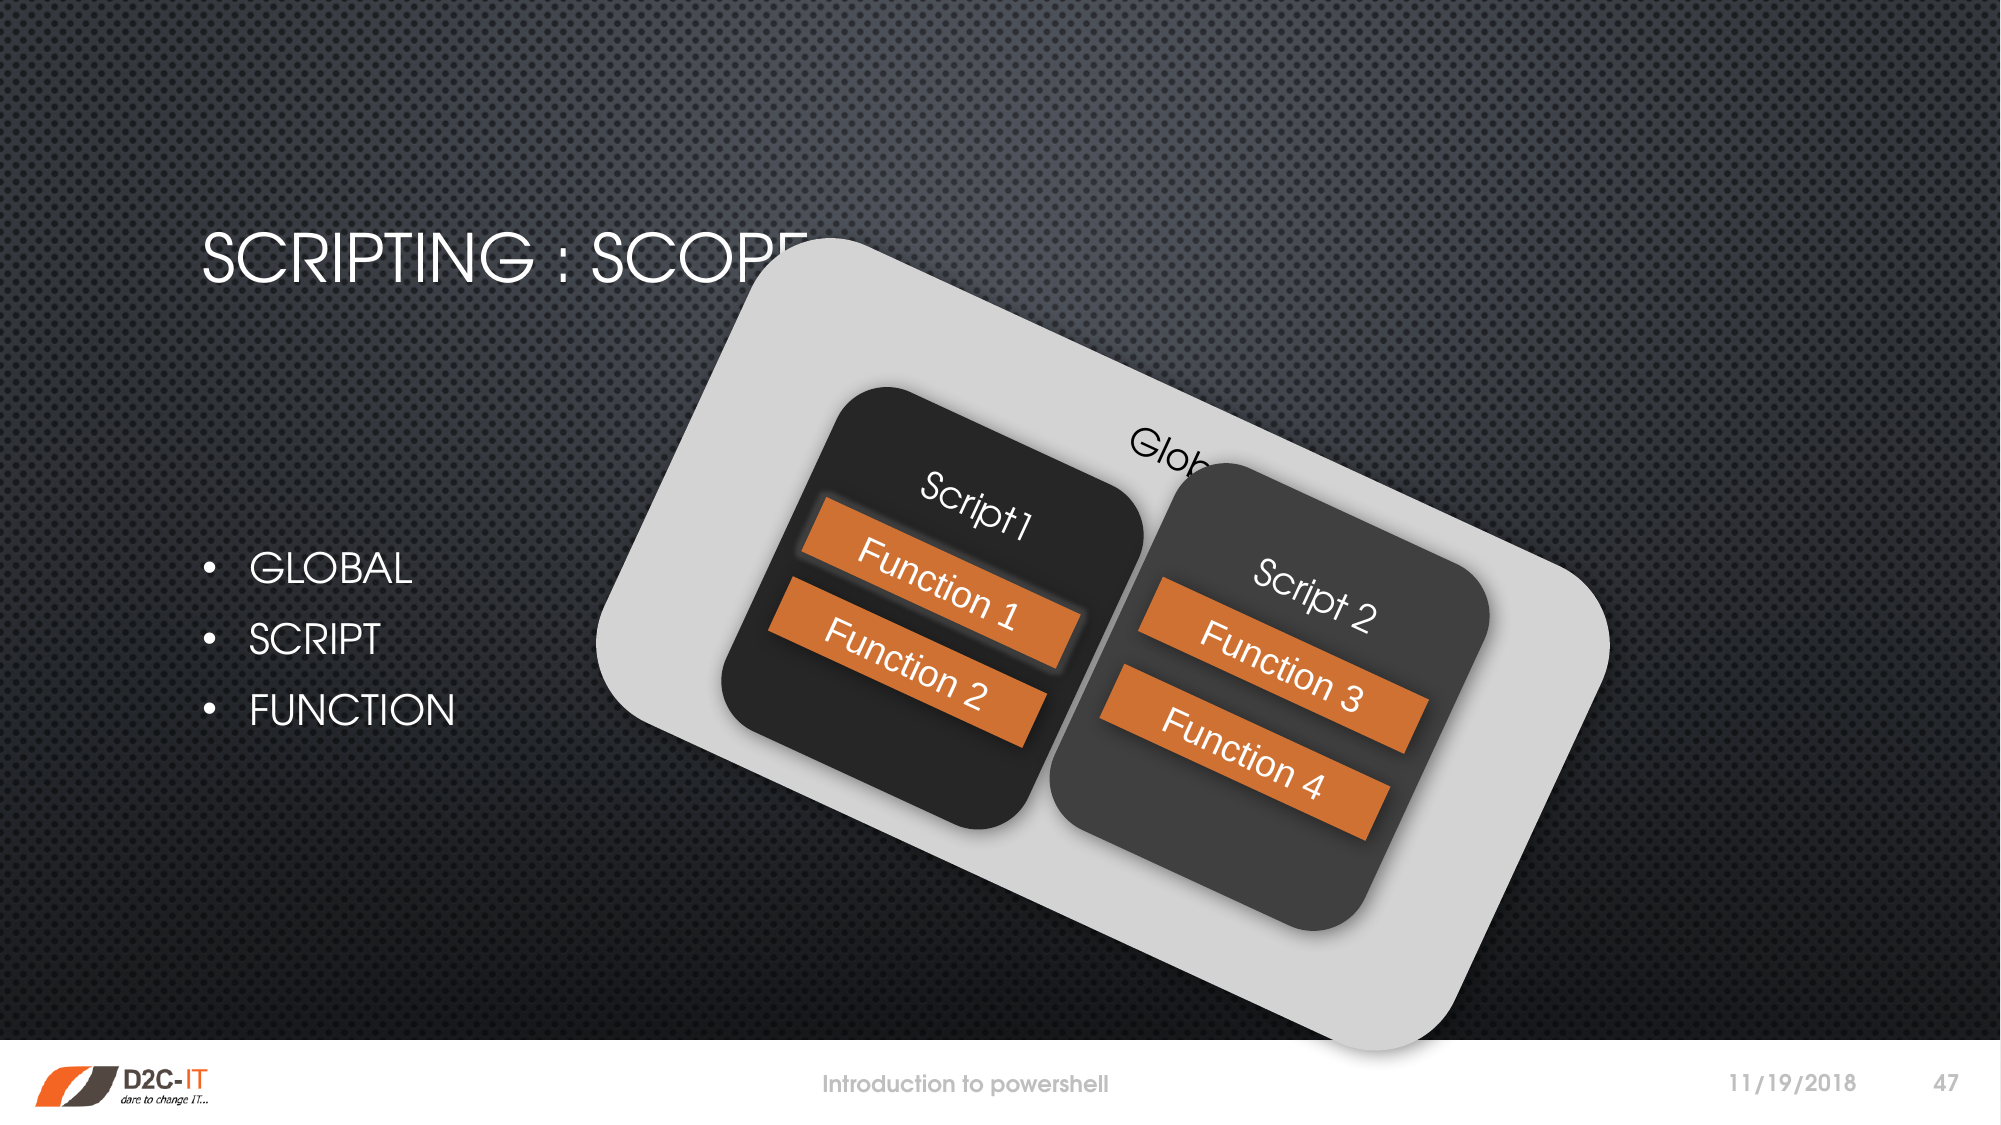

# Scripting : scope
Global

Script1

Script 2

Function 1
Function 2
Function 3
Function 4
Global
Script
Function

11/19/2018
47
Introduction to powershell